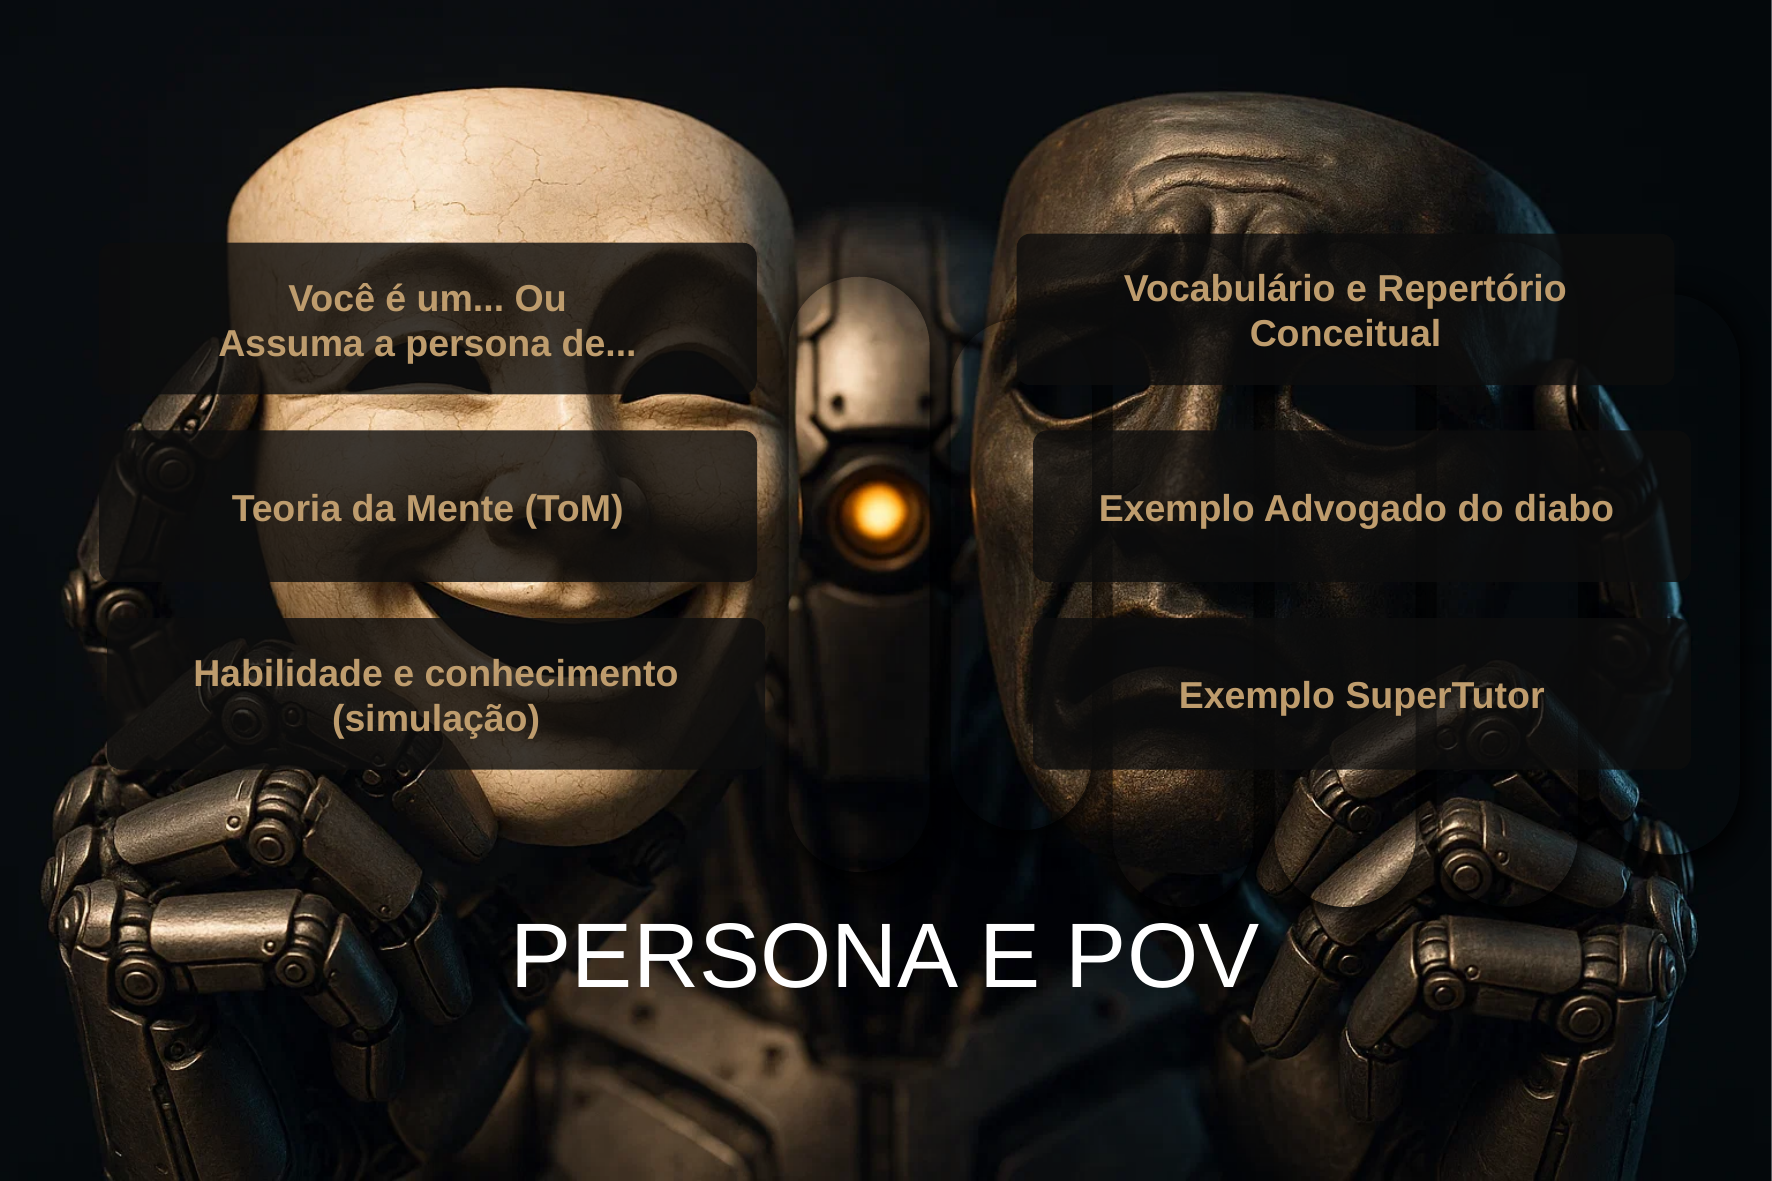

Vocabulário e Repertório Conceitual

Você é um... Ou
Assuma a persona de...

Exemplo Advogado do diabo
Teoria da Mente (ToM)
Habilidade e conhecimento (simulação)
Exemplo SuperTutor
PERSONA E POV